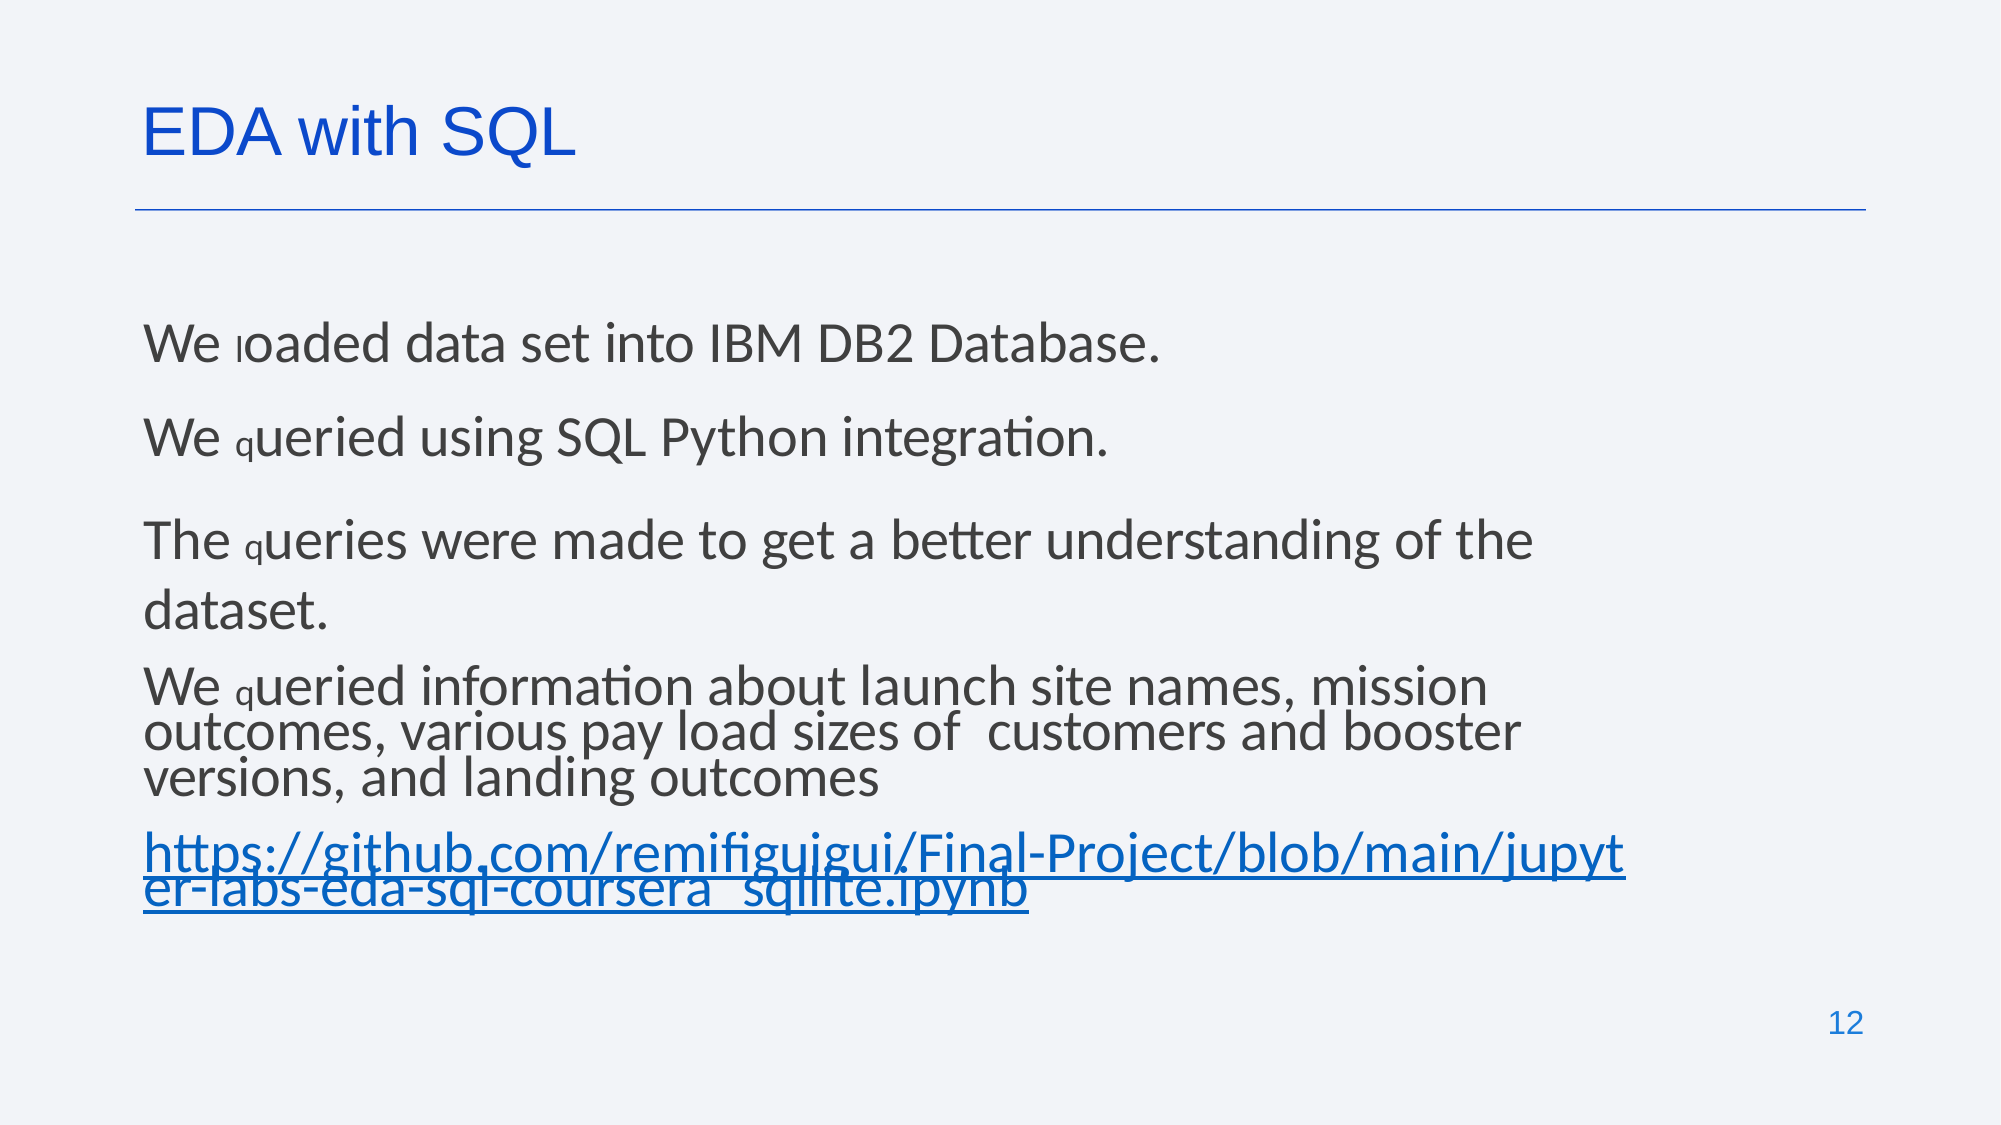

EDA with SQL
We loaded data set into IBM DB2 Database.
We queried using SQL Python integration.
The queries were made to get a better understanding of the dataset.
We queried information about launch site names, mission outcomes, various pay load sizes of  customers and booster versions, and landing outcomes
https://github.com/remifiguigui/Final-Project/blob/main/jupyter-labs-eda-sql-coursera_sqllite.ipynb

12